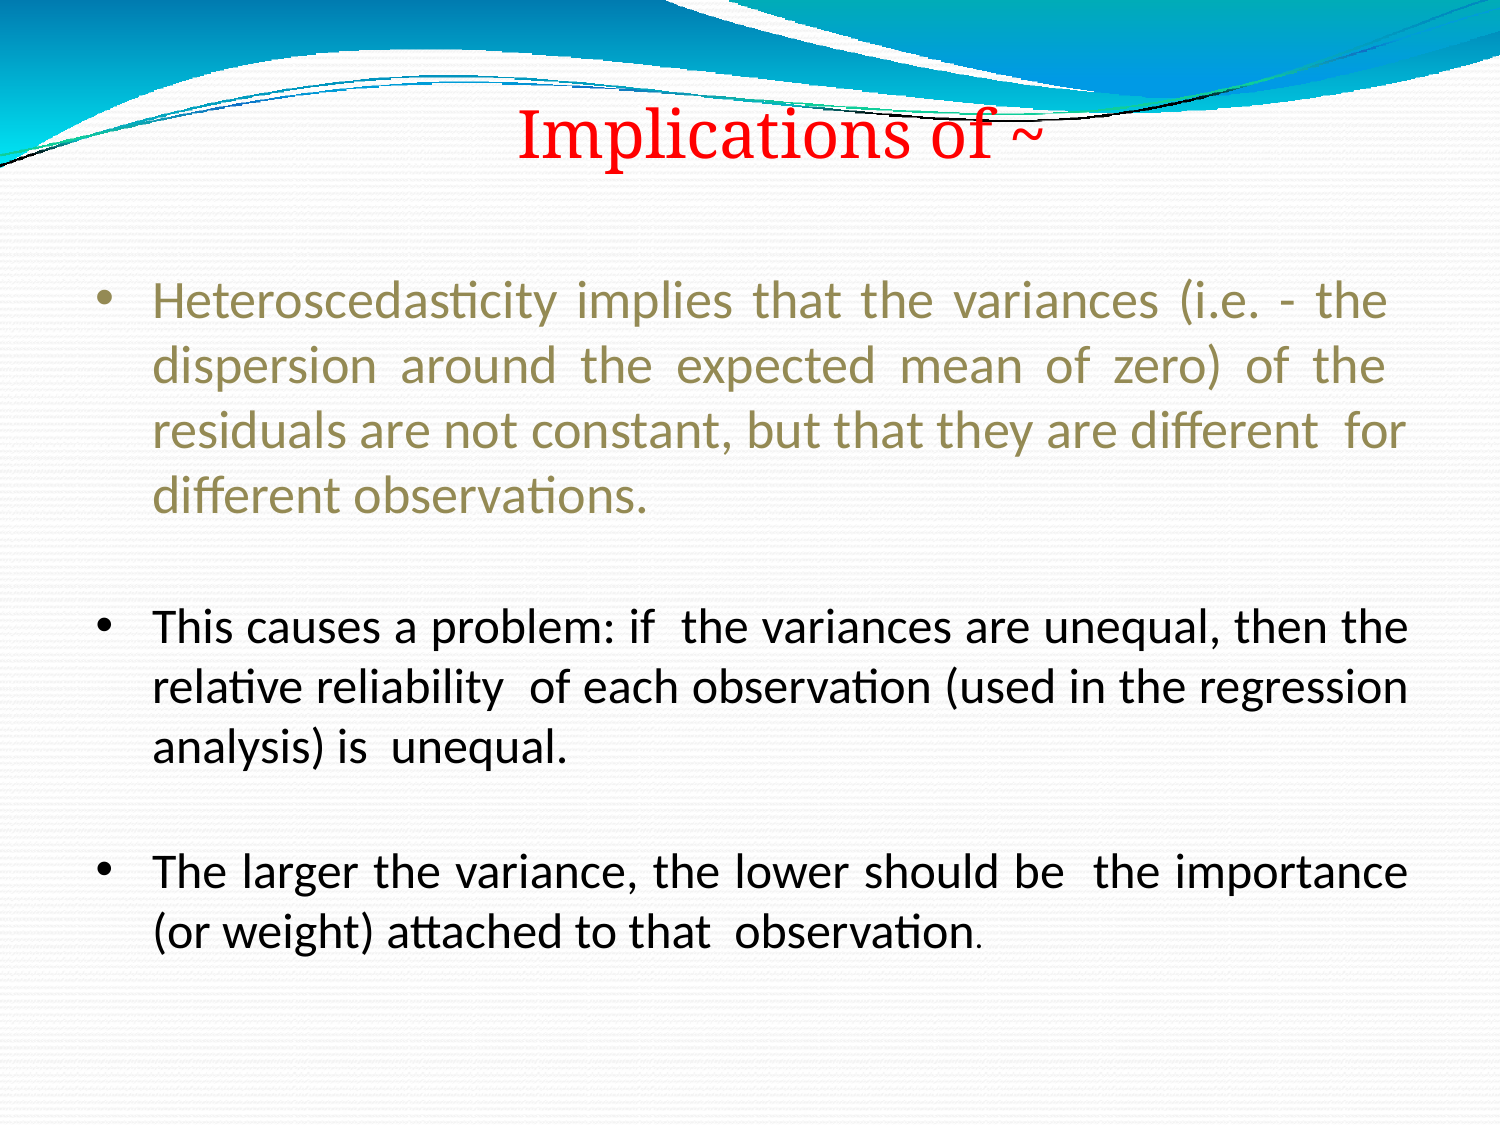

# Implications of ~
Heteroscedasticity implies that the variances (i.e. - the  dispersion around the expected mean of zero) of the  residuals are not constant, but that they are different  for different observations.

This causes a problem: if  the variances are unequal, then the relative reliability  of each observation (used in the regression analysis) is  unequal.

The larger the variance, the lower should be  the importance (or weight) attached to that  observation.